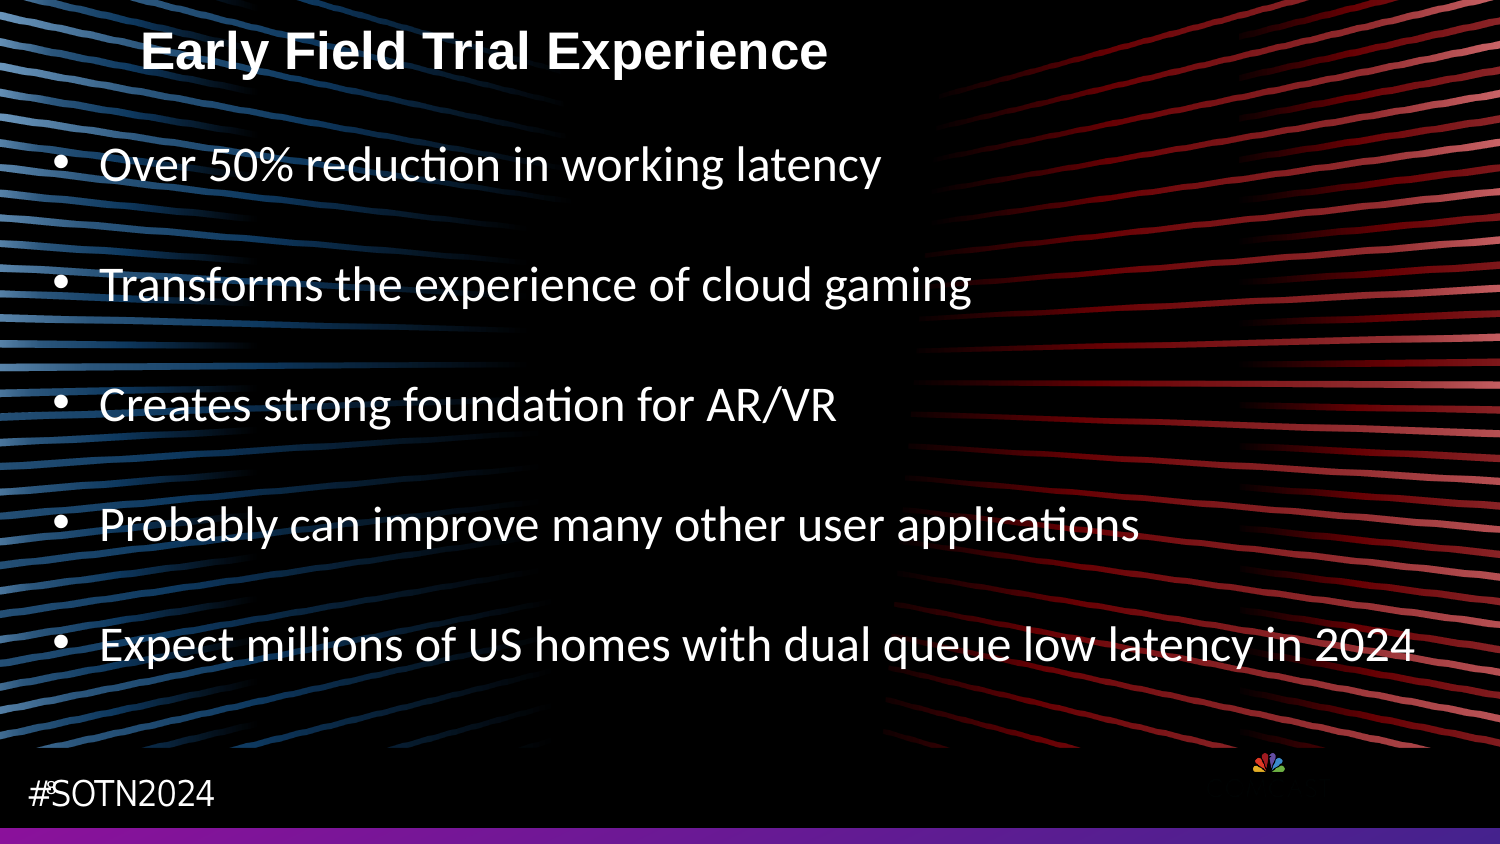

# Early Field Trial Experience
Over 50% reduction in working latency
Transforms the experience of cloud gaming
Creates strong foundation for AR/VR
Probably can improve many other user applications
Expect millions of US homes with dual queue low latency in 2024